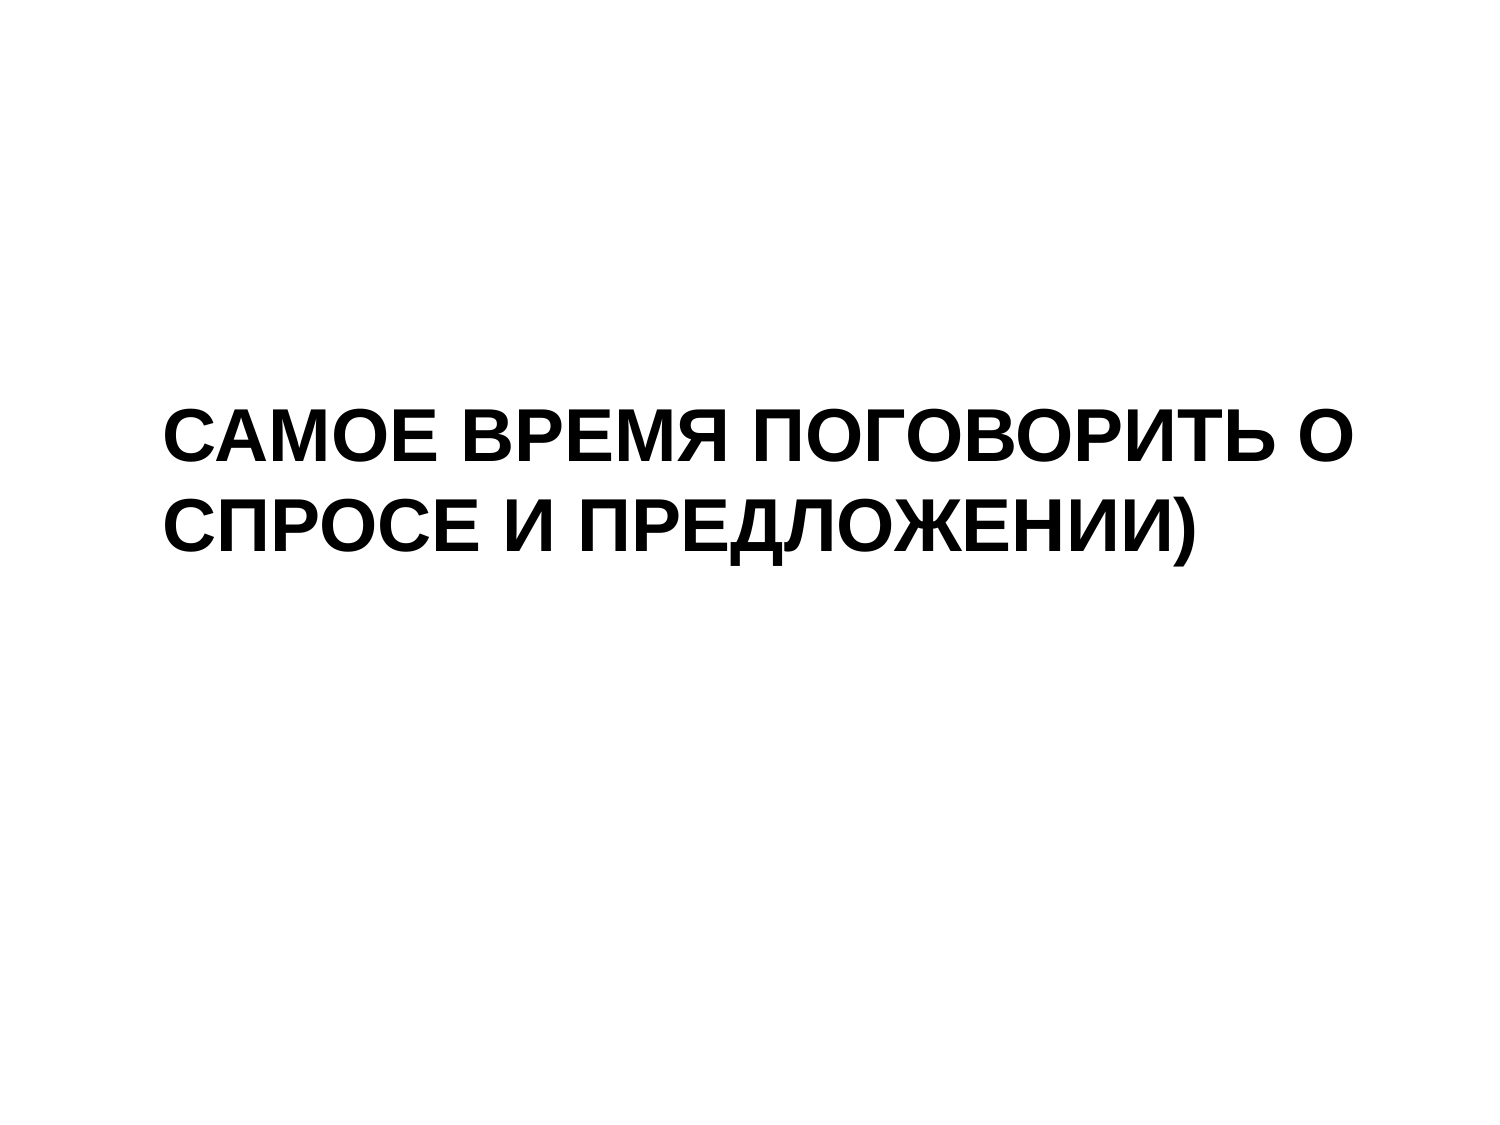

# Самое время поговорить о спросе и предложении)